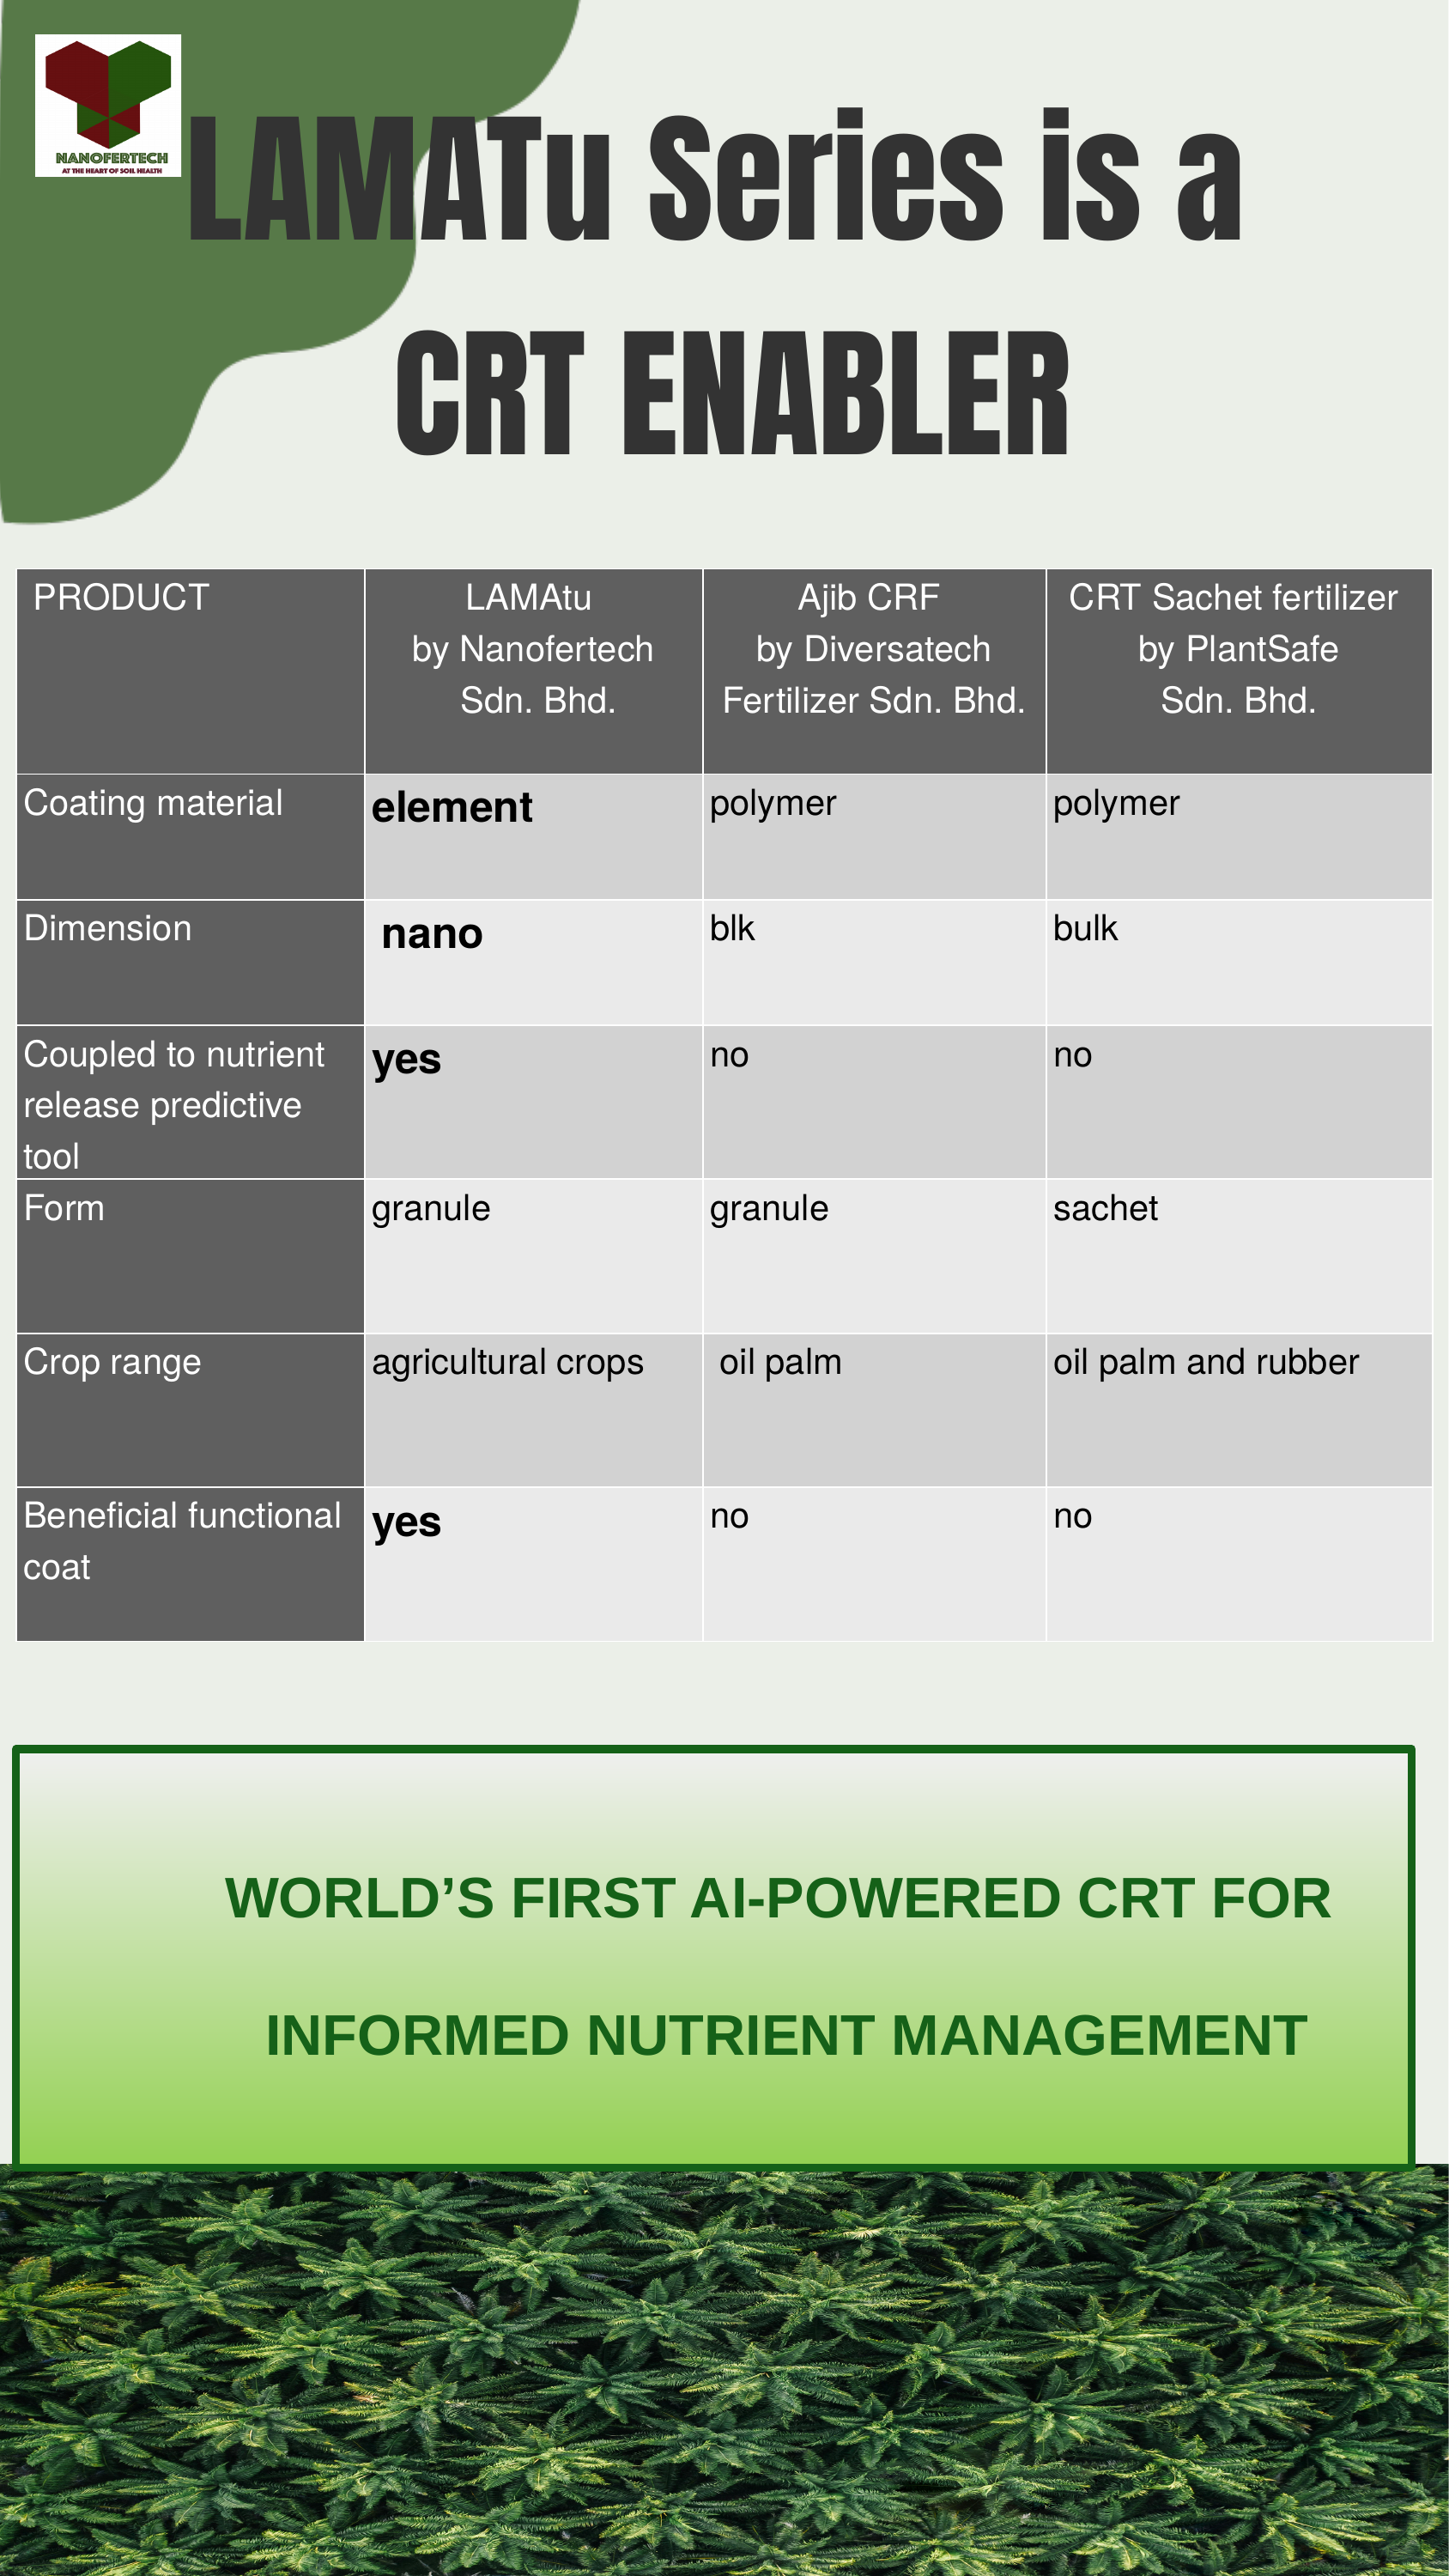

LAMATu Series is a
CRT ENABLER
| PRODUCT | LAMAtu by Nanofertech Sdn. Bhd. | Ajib CRF by Diversatech Fertilizer Sdn. Bhd. | CRT Sachet fertilizer by PlantSafe Sdn. Bhd. |
| --- | --- | --- | --- |
| Coating material | element | polymer | polymer |
| Dimension | nano | blk | bulk |
| Coupled to nutrient release predictive tool | yes | no | no |
| Form | granule | granule | sachet |
| Crop range | agricultural crops | oil palm | oil palm and rubber |
| Beneficial functional coat | yes | no | no |

WORLD’S FIRST AI-POWERED CRT FOR

 INFORMED NUTRIENT MANAGEMENT